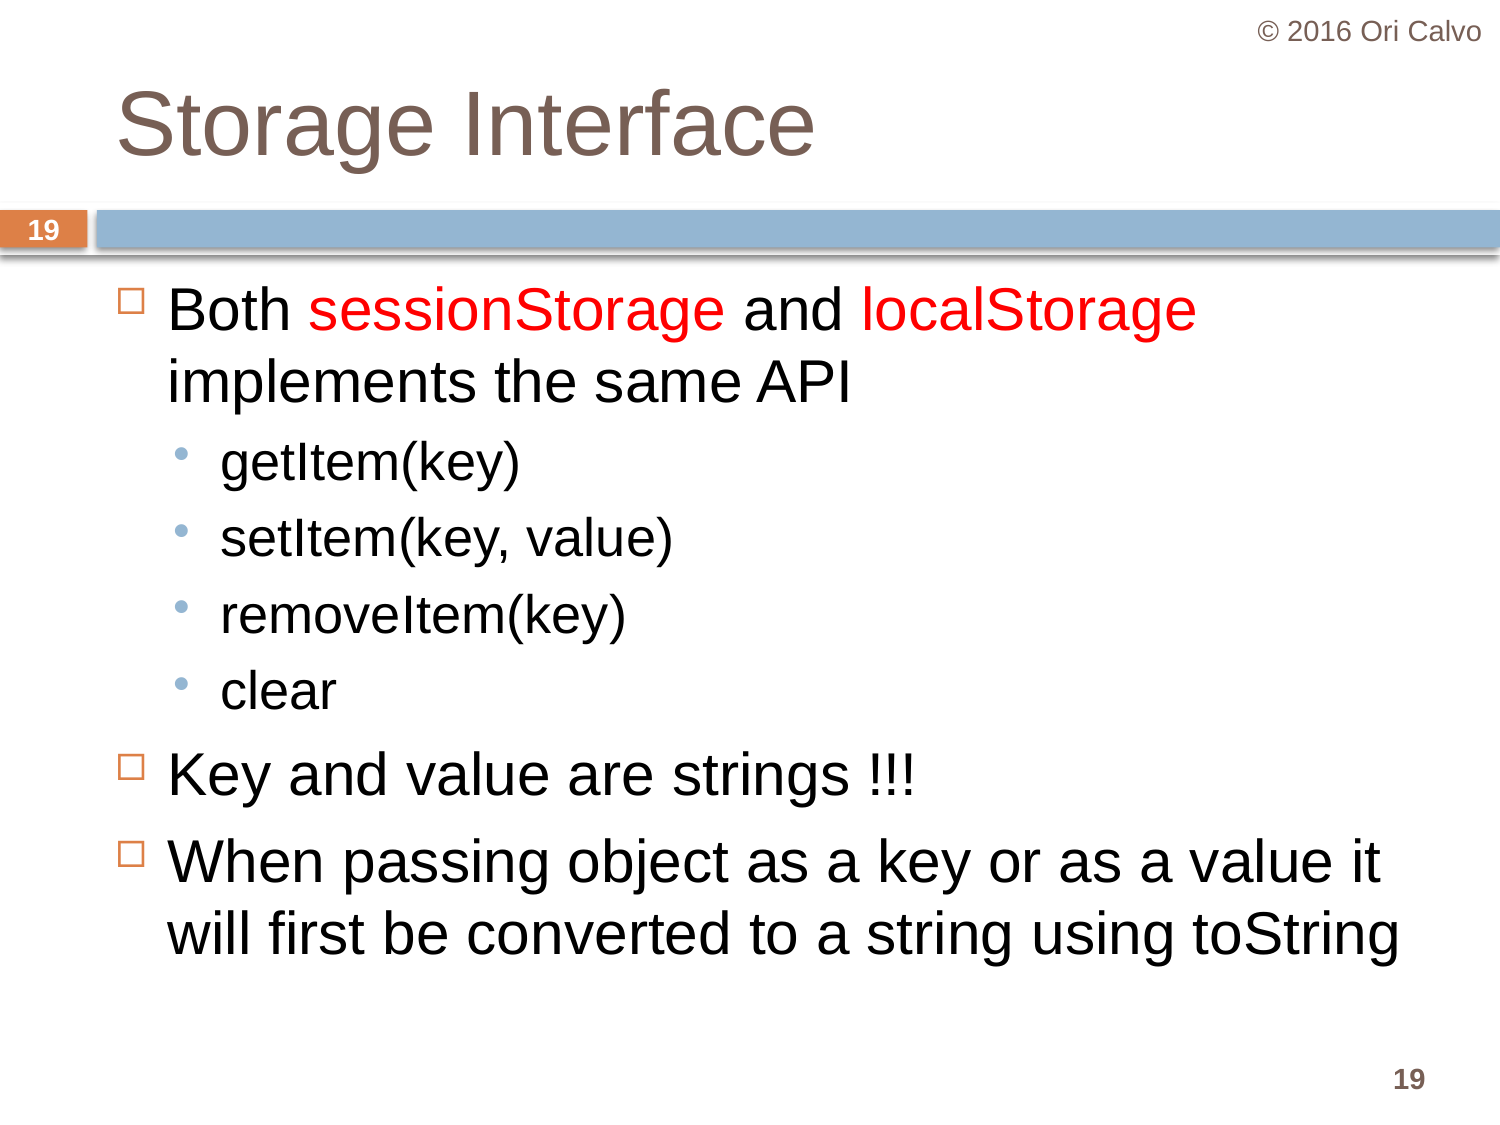

© 2016 Ori Calvo
# Storage Interface
19
Both sessionStorage and localStorage implements the same API
getItem(key)
setItem(key, value)
removeItem(key)
clear
Key and value are strings !!!
When passing object as a key or as a value it will first be converted to a string using toString